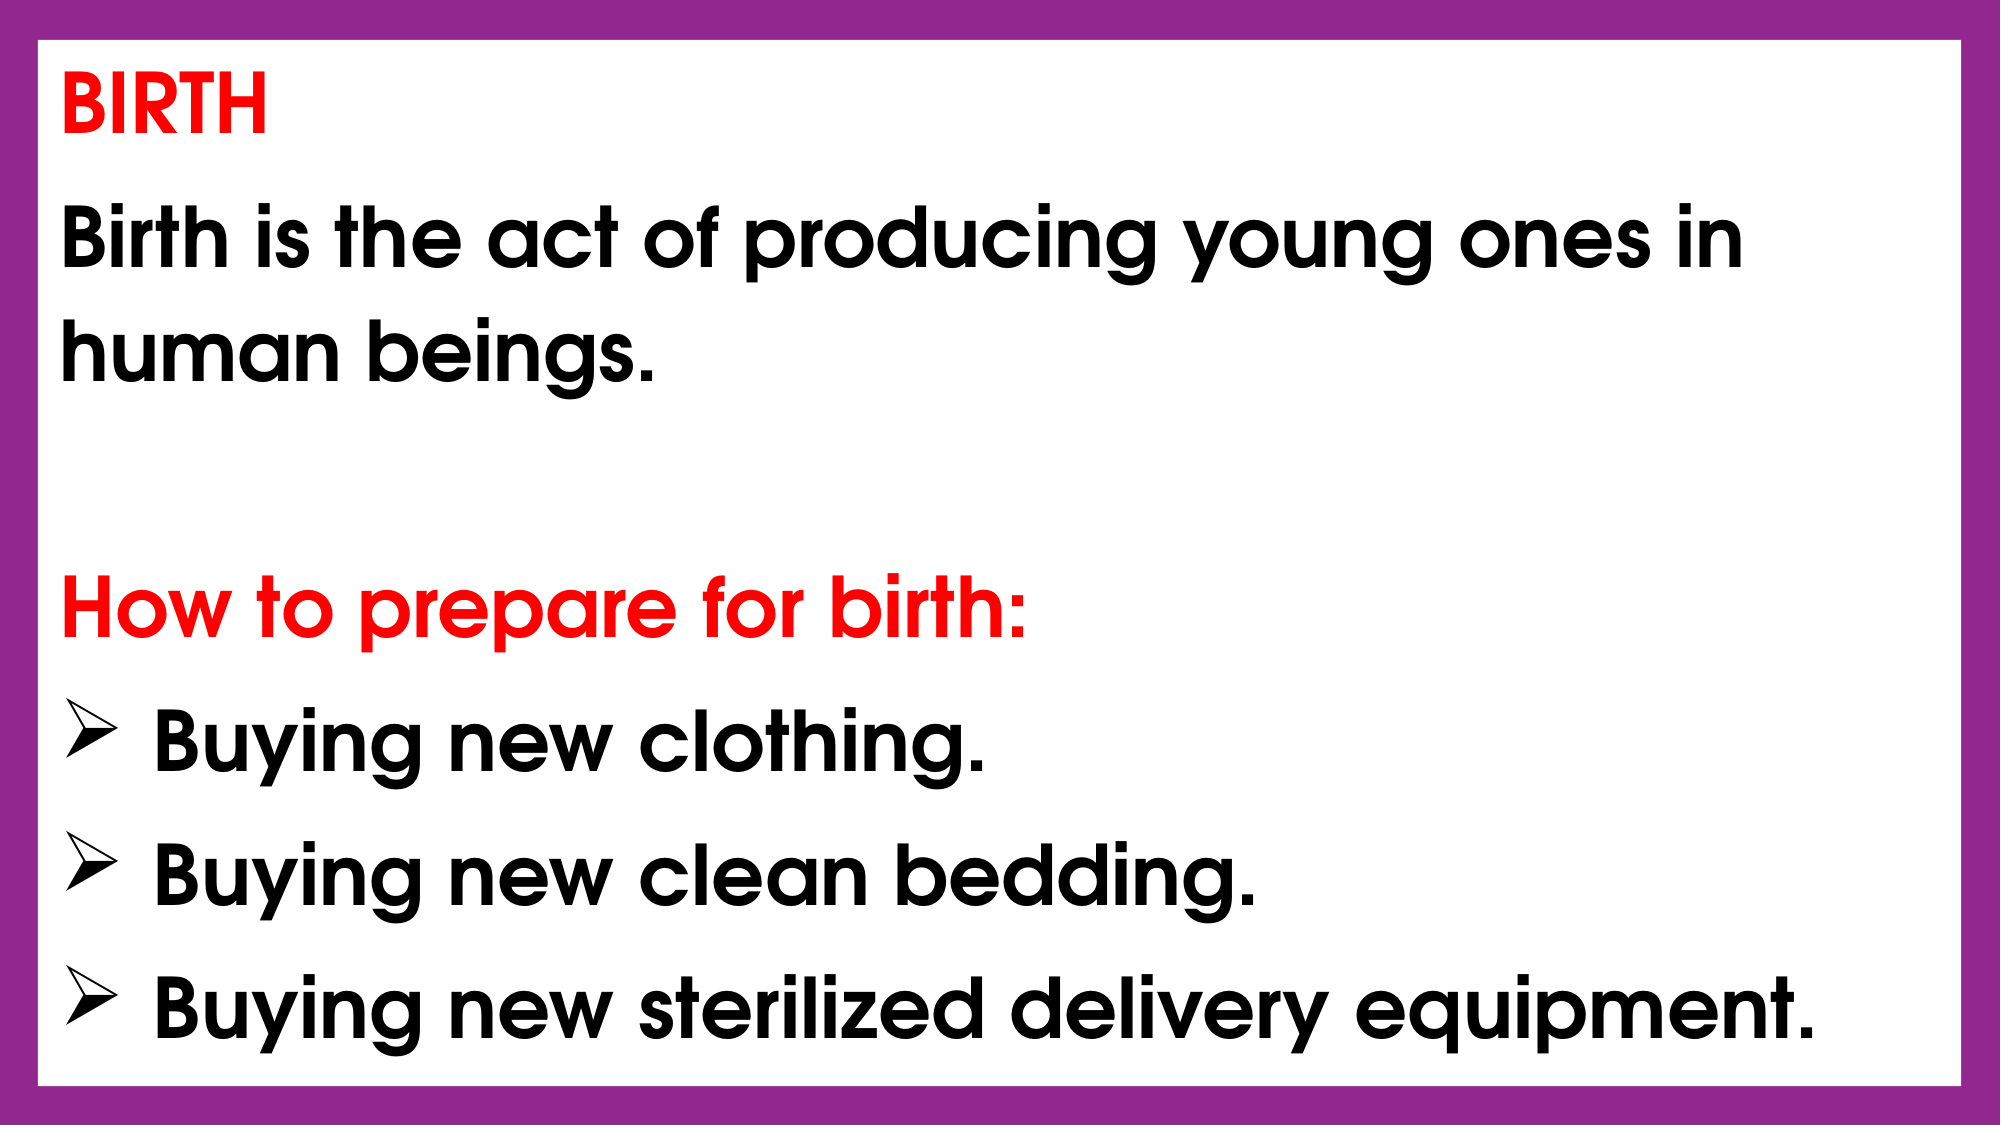

BIRTH
Birth is the act of producing young ones in human beings.

How to prepare for birth:
 Buying new clothing.
 Buying new clean bedding.
 Buying new sterilized delivery equipment.